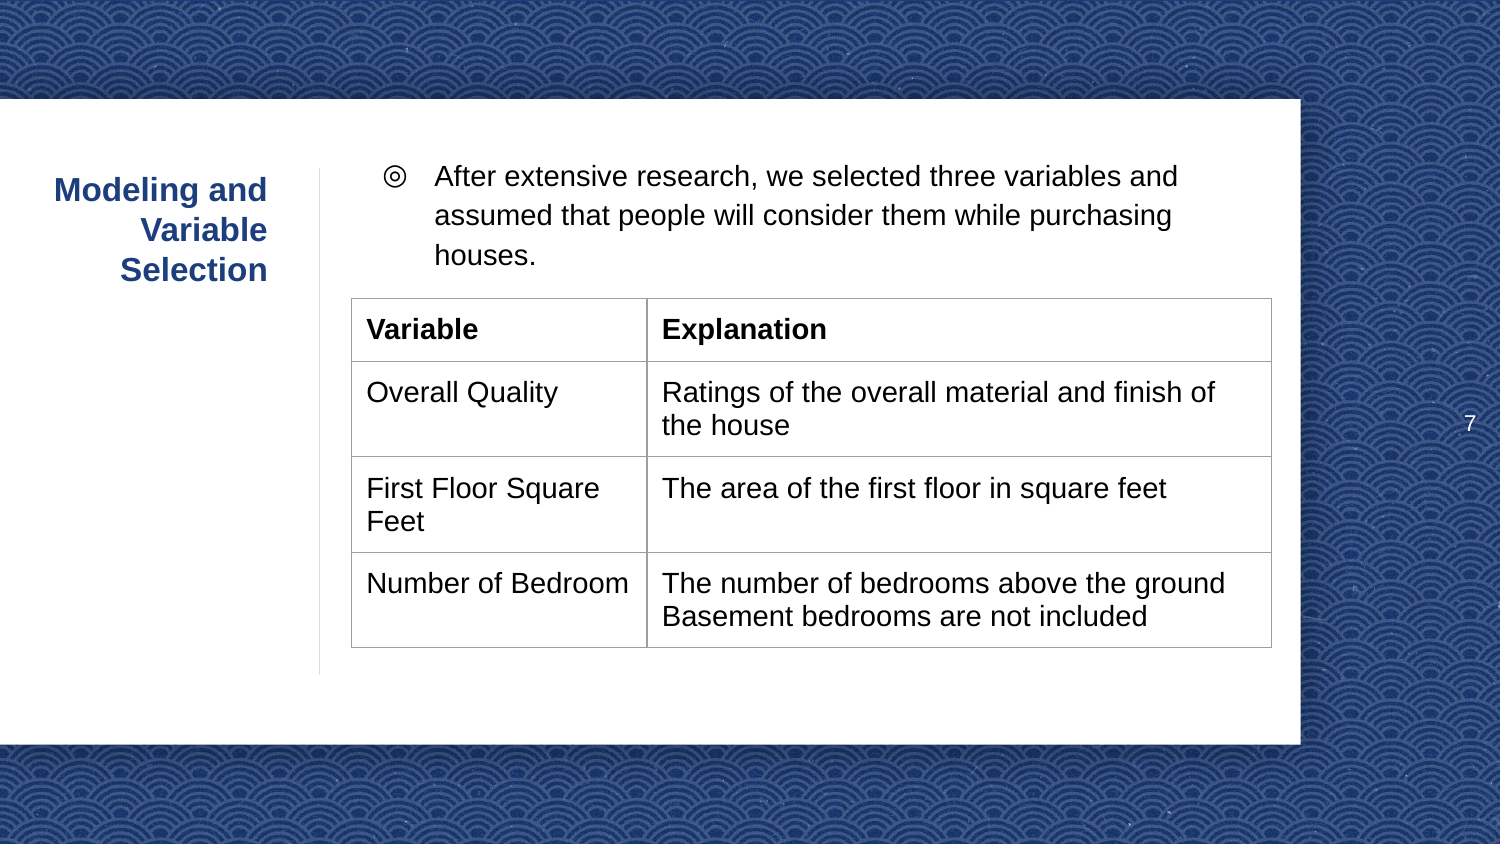

7
After extensive research, we selected three variables and assumed that people will consider them while purchasing houses.

# Modeling and Variable Selection
| Variable | Explanation |
| --- | --- |
| Overall Quality | Ratings of the overall material and finish of the house |
| First Floor Square Feet | The area of the first floor in square feet |
| Number of Bedroom | The number of bedrooms above the ground Basement bedrooms are not included |